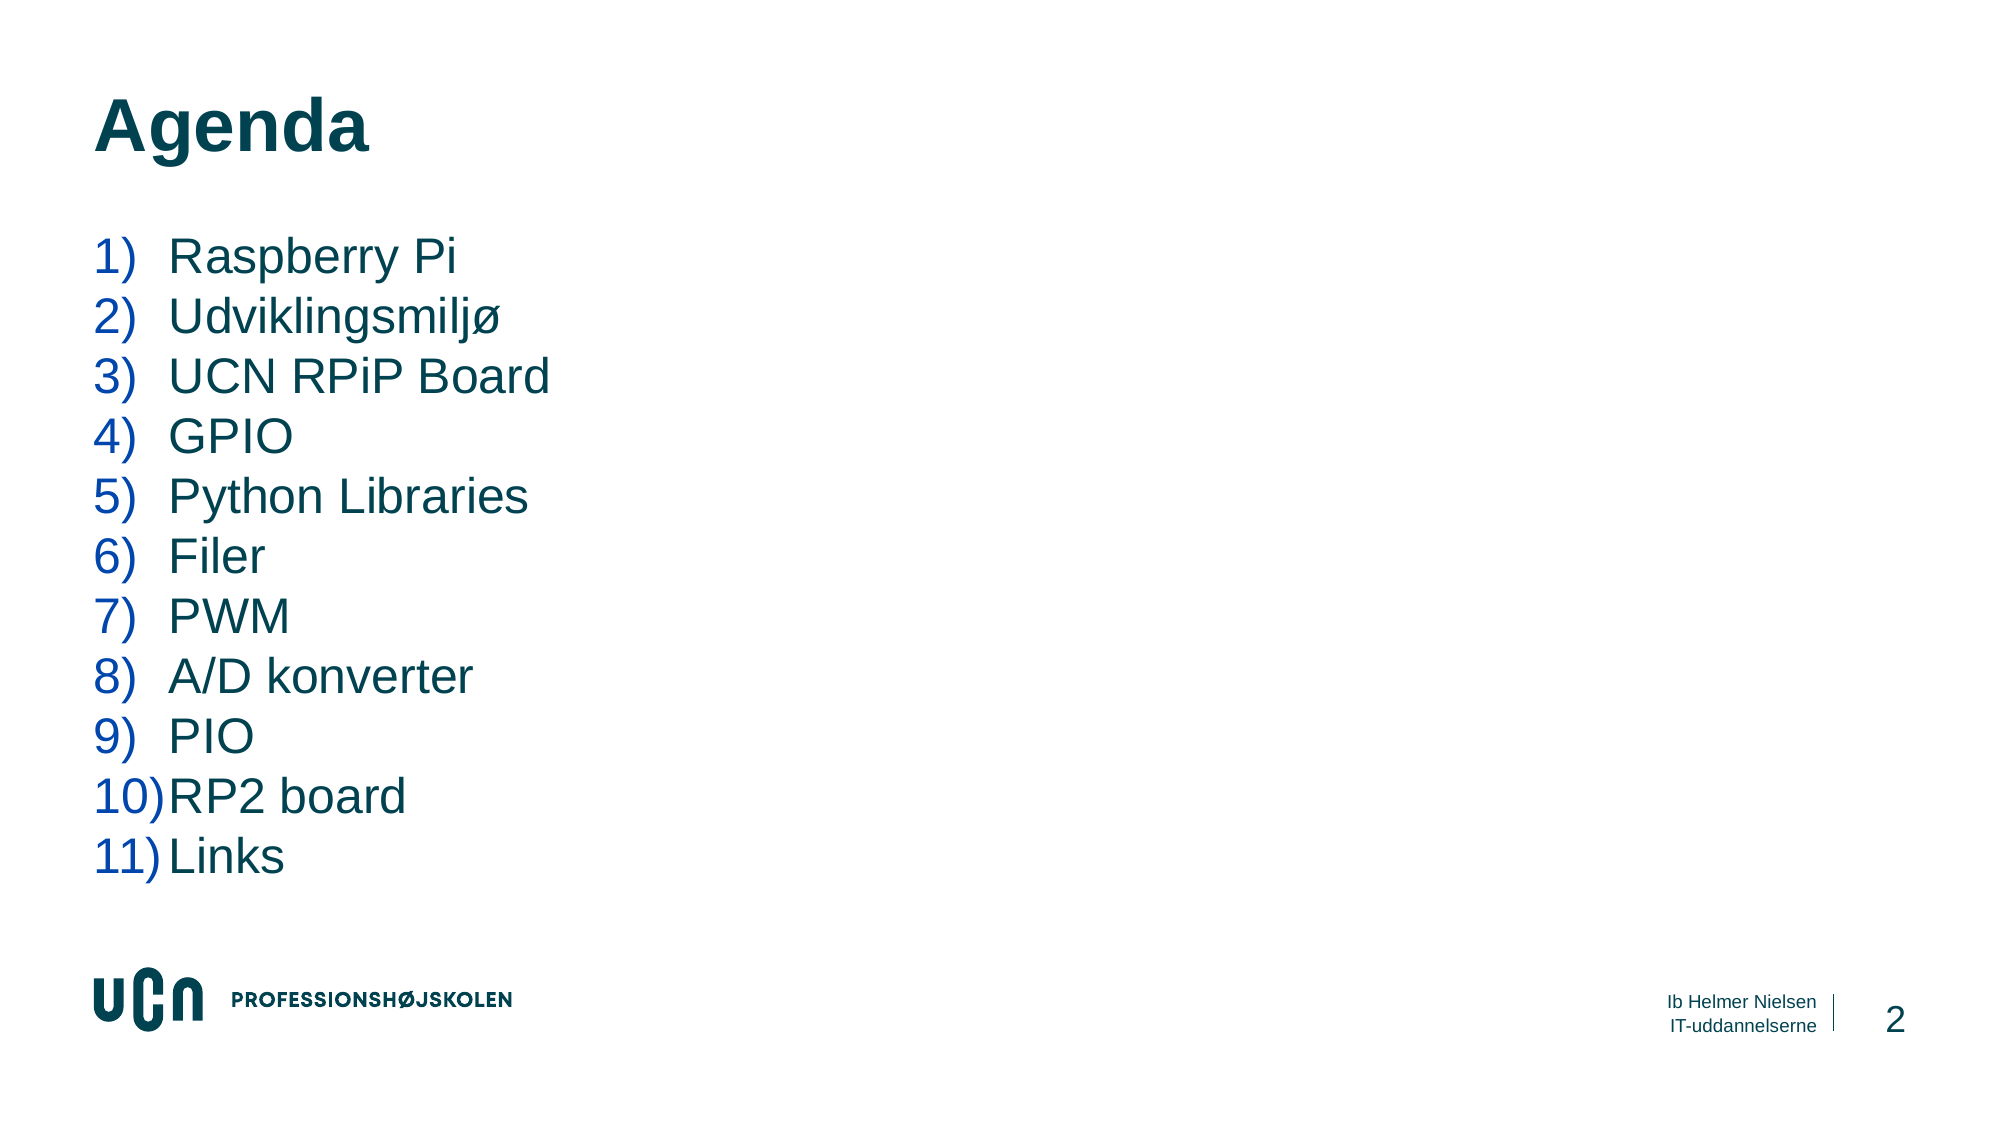

# Agenda
Raspberry Pi
Udviklingsmiljø
UCN RPiP Board
GPIO
Python Libraries
Filer
PWM
A/D konverter
PIO
RP2 board
Links

2